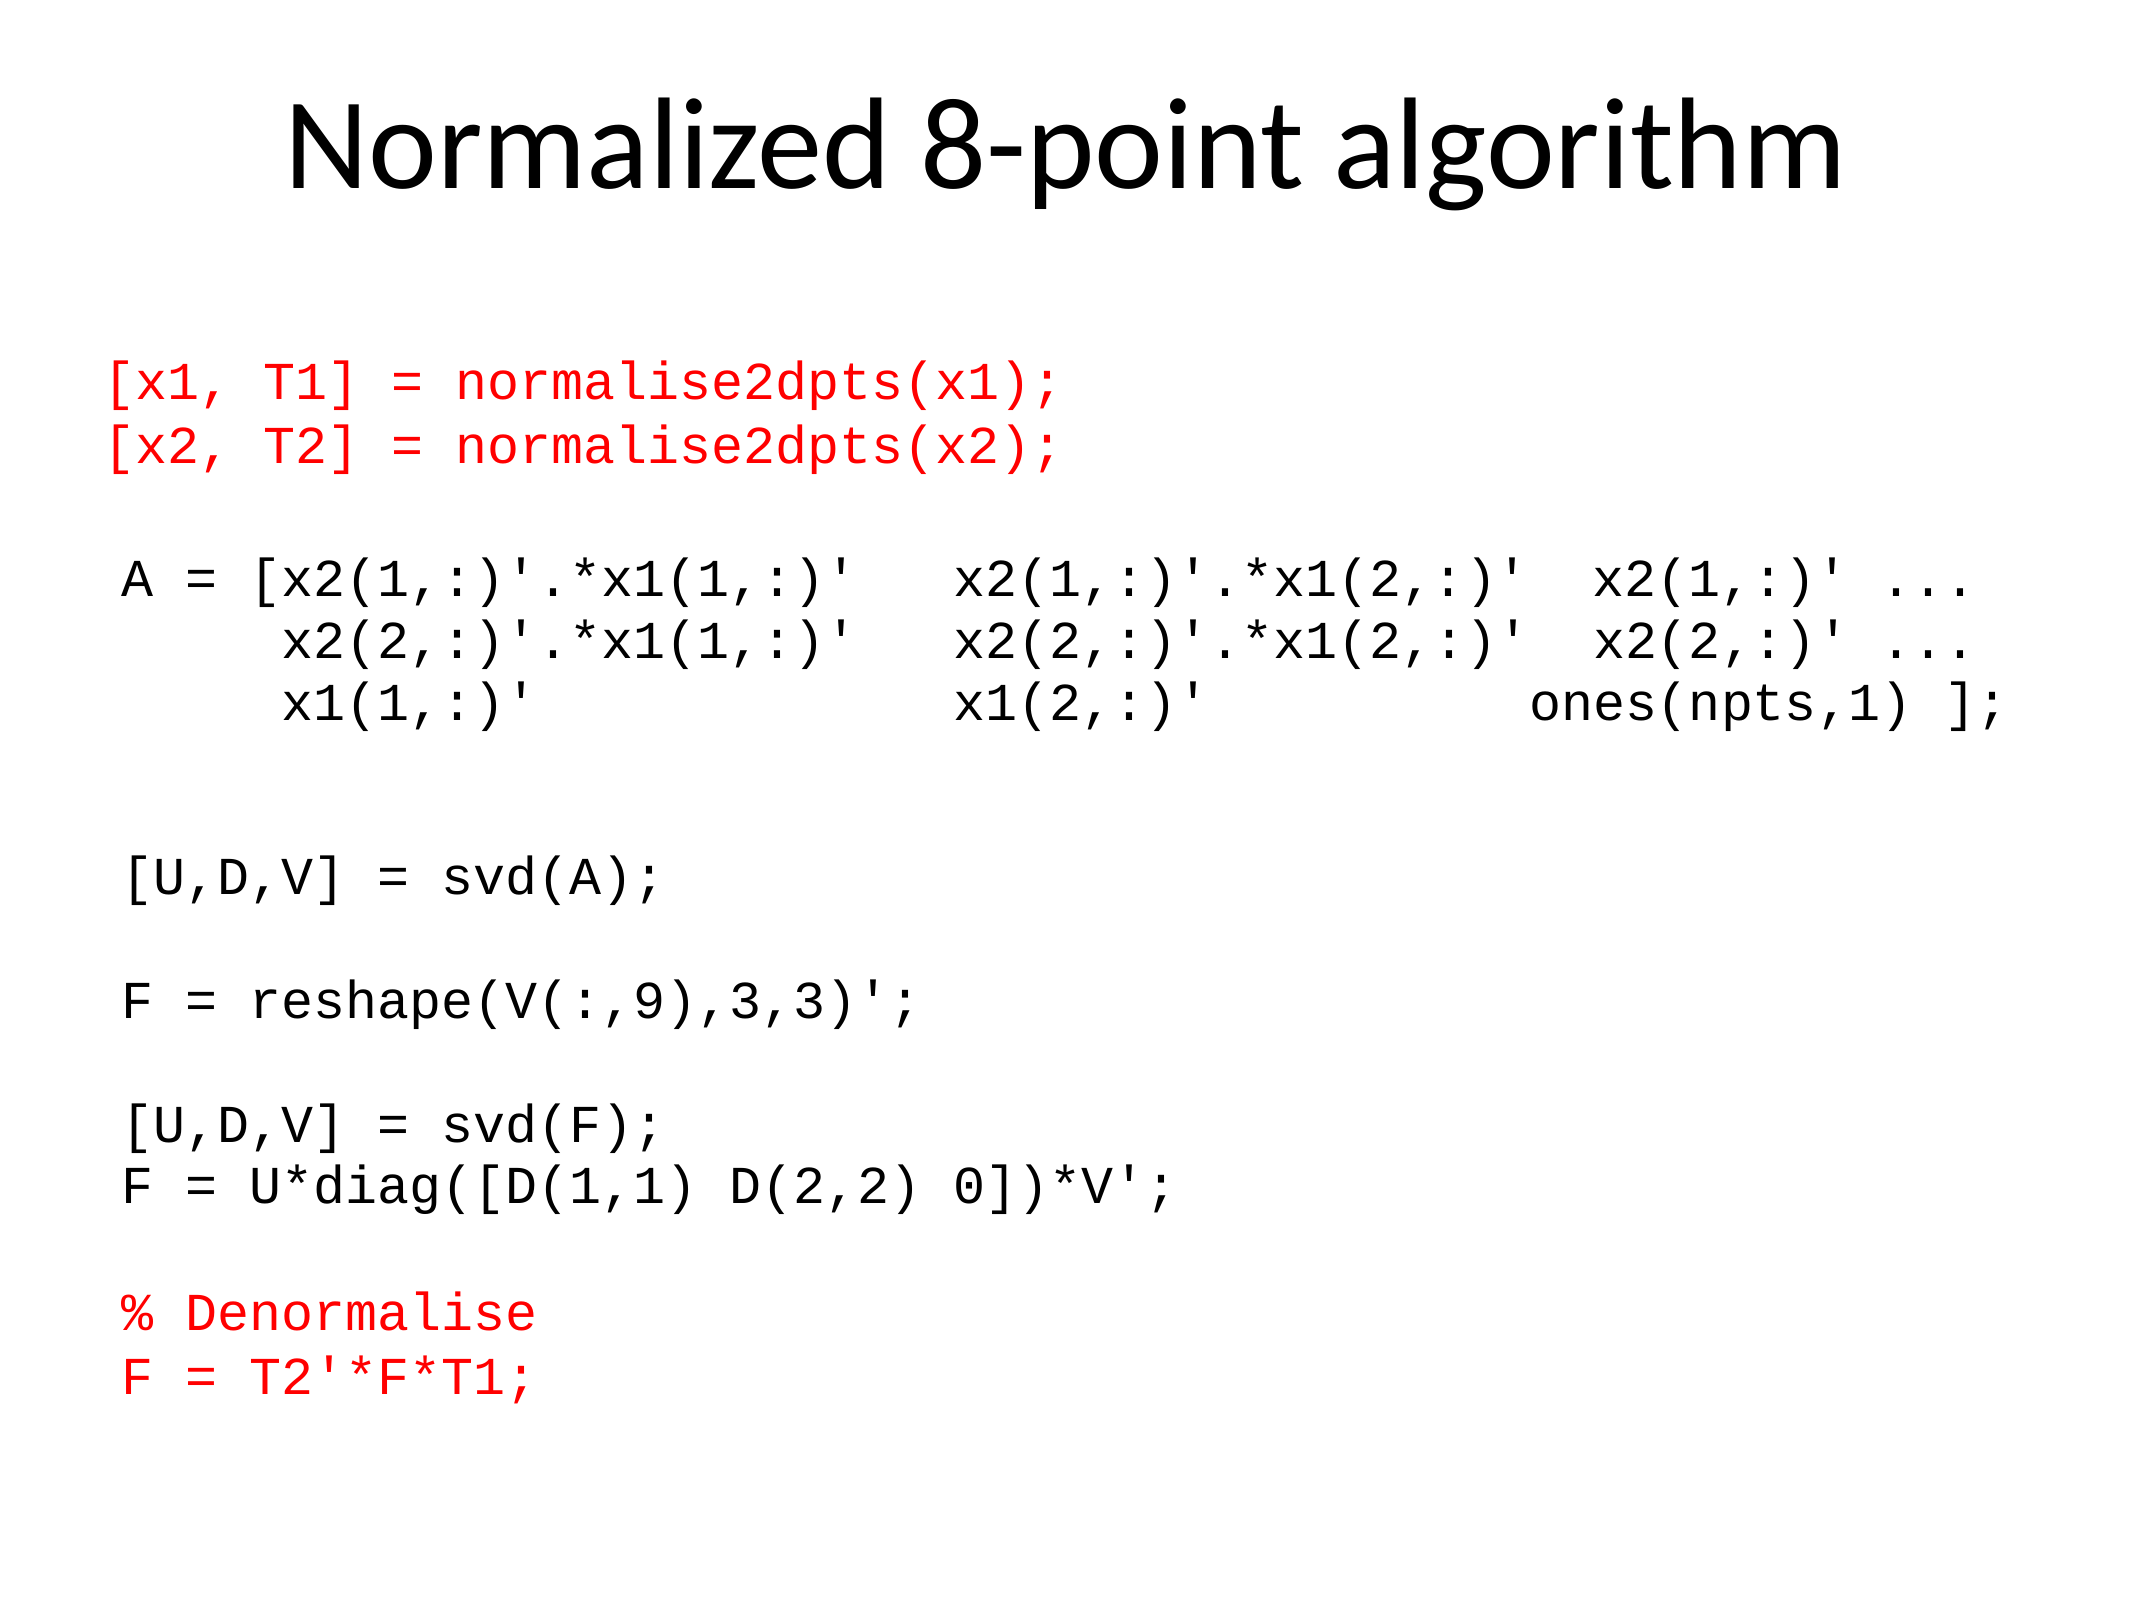

# Normalized 8-point algorithm
[x1, T1] = normalise2dpts(x1);
[x2, T2] = normalise2dpts(x2);

A = [x2(1,:)'.*x1(1,:)'   x2(1,:)'.*x1(2,:)'  x2(1,:)' ...
     x2(2,:)'.*x1(1,:)'   x2(2,:)'.*x1(2,:)'  x2(2,:)' ...
     x1(1,:)'             x1(2,:)'          ones(npts,1) ];

[U,D,V] = svd(A);

F = reshape(V(:,9),3,3)';

[U,D,V] = svd(F);
F = U*diag([D(1,1) D(2,2) 0])*V';
% Denormalise
F = T2'*F*T1;